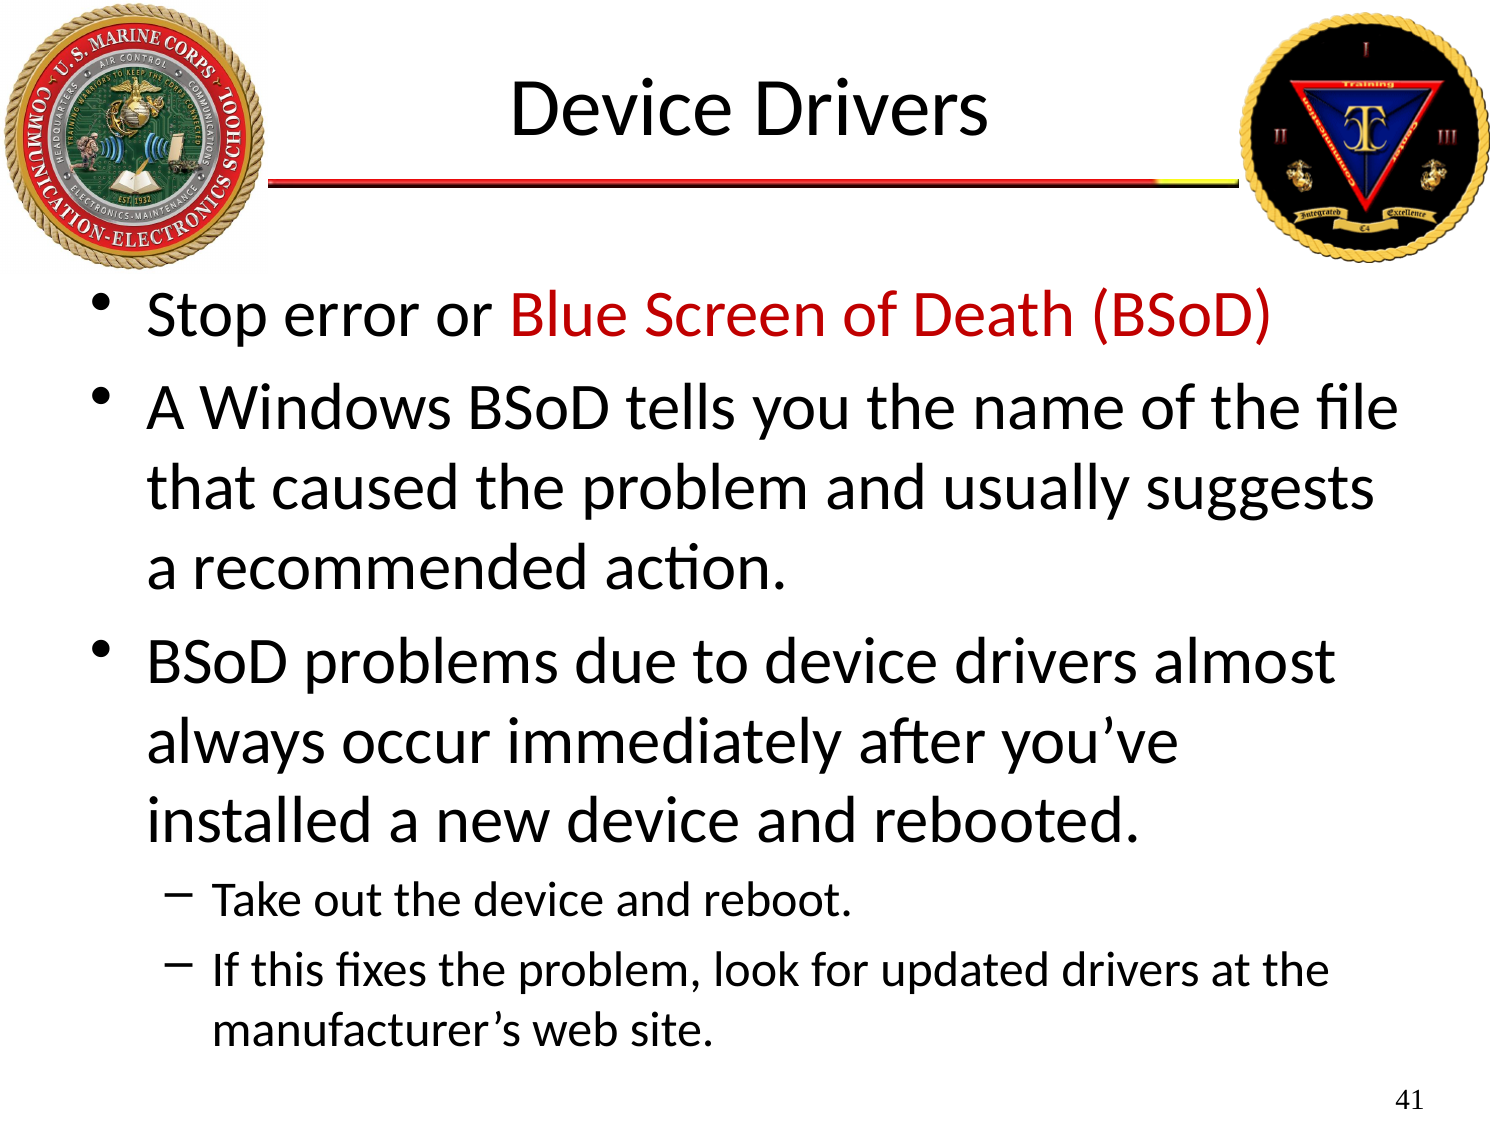

# Device Drivers
Stop error or Blue Screen of Death (BSoD)
A Windows BSoD tells you the name of the file that caused the problem and usually suggests a recommended action.
BSoD problems due to device drivers almost always occur immediately after you’ve installed a new device and rebooted.
Take out the device and reboot.
If this fixes the problem, look for updated drivers at the manufacturer’s web site.